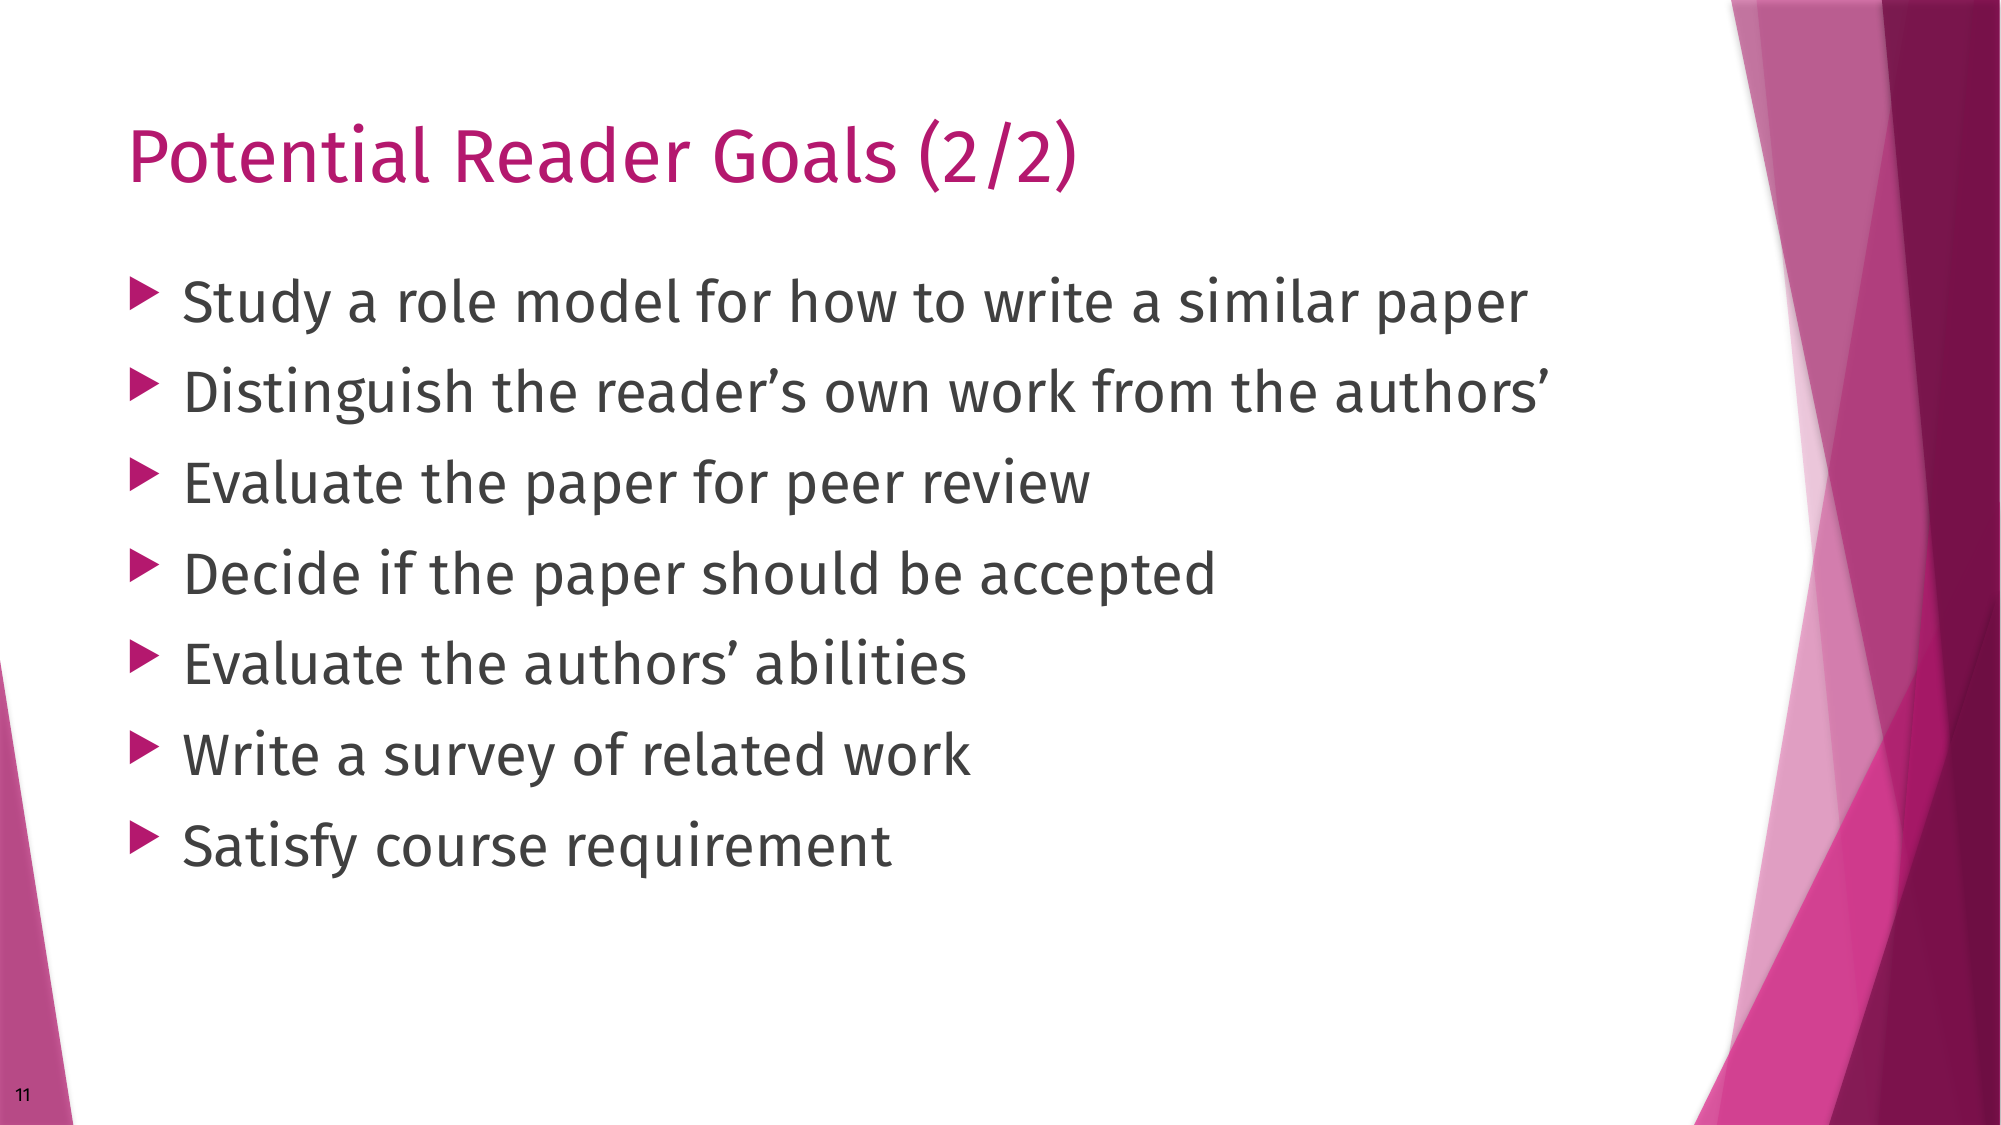

# Potential Reader Goals (2/2)
Study a role model for how to write a similar paper
Distinguish the reader’s own work from the authors’
Evaluate the paper for peer review
Decide if the paper should be accepted
Evaluate the authors’ abilities
Write a survey of related work
Satisfy course requirement
11